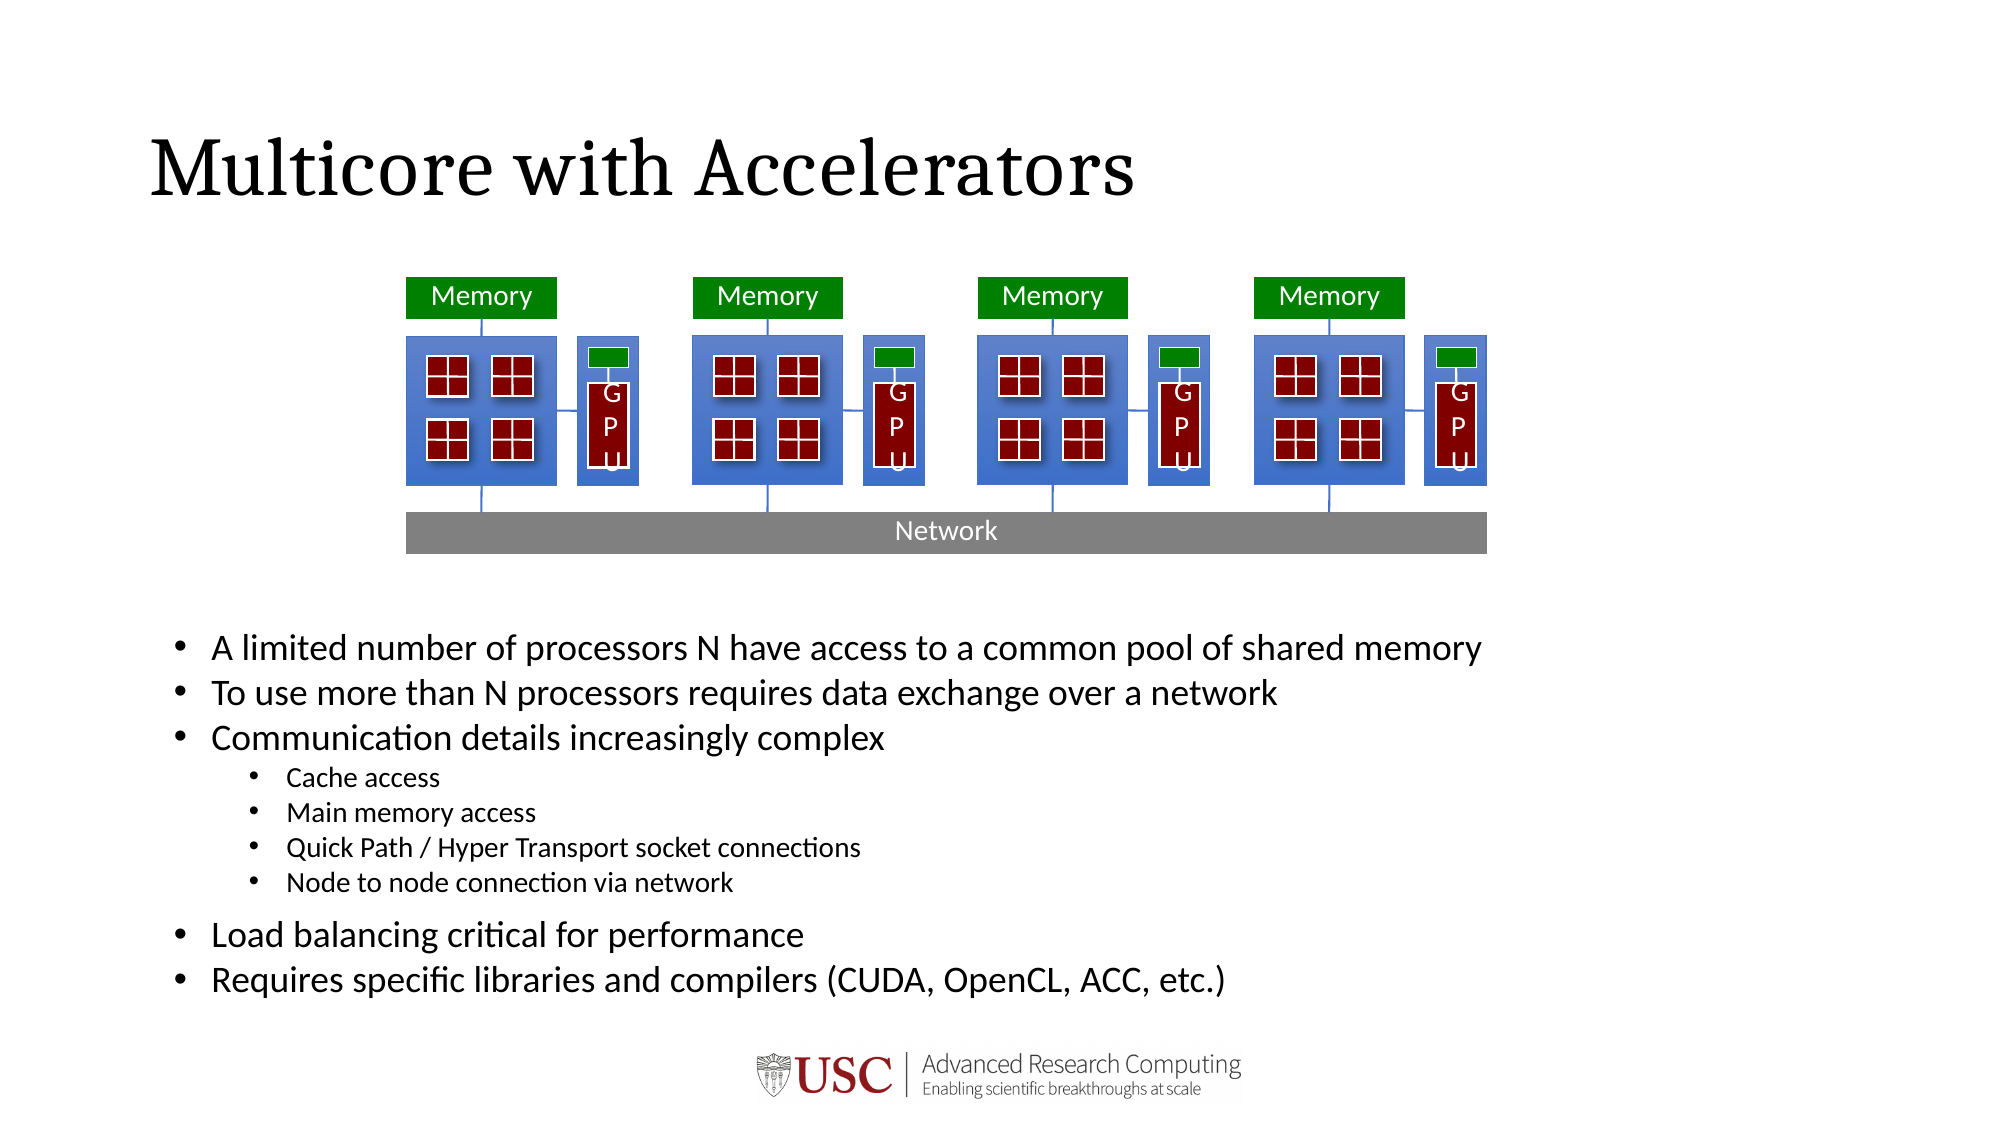

# Multicore with Accelerators
Memory

GPU

Memory

GPU

Memory

GPU

Memory

GPU

Network
A limited number of processors N have access to a common pool of shared memory
To use more than N processors requires data exchange over a network
Communication details increasingly complex
Cache access
Main memory access
Quick Path / Hyper Transport socket connections
Node to node connection via network
Load balancing critical for performance
Requires specific libraries and compilers (CUDA, OpenCL, ACC, etc.)